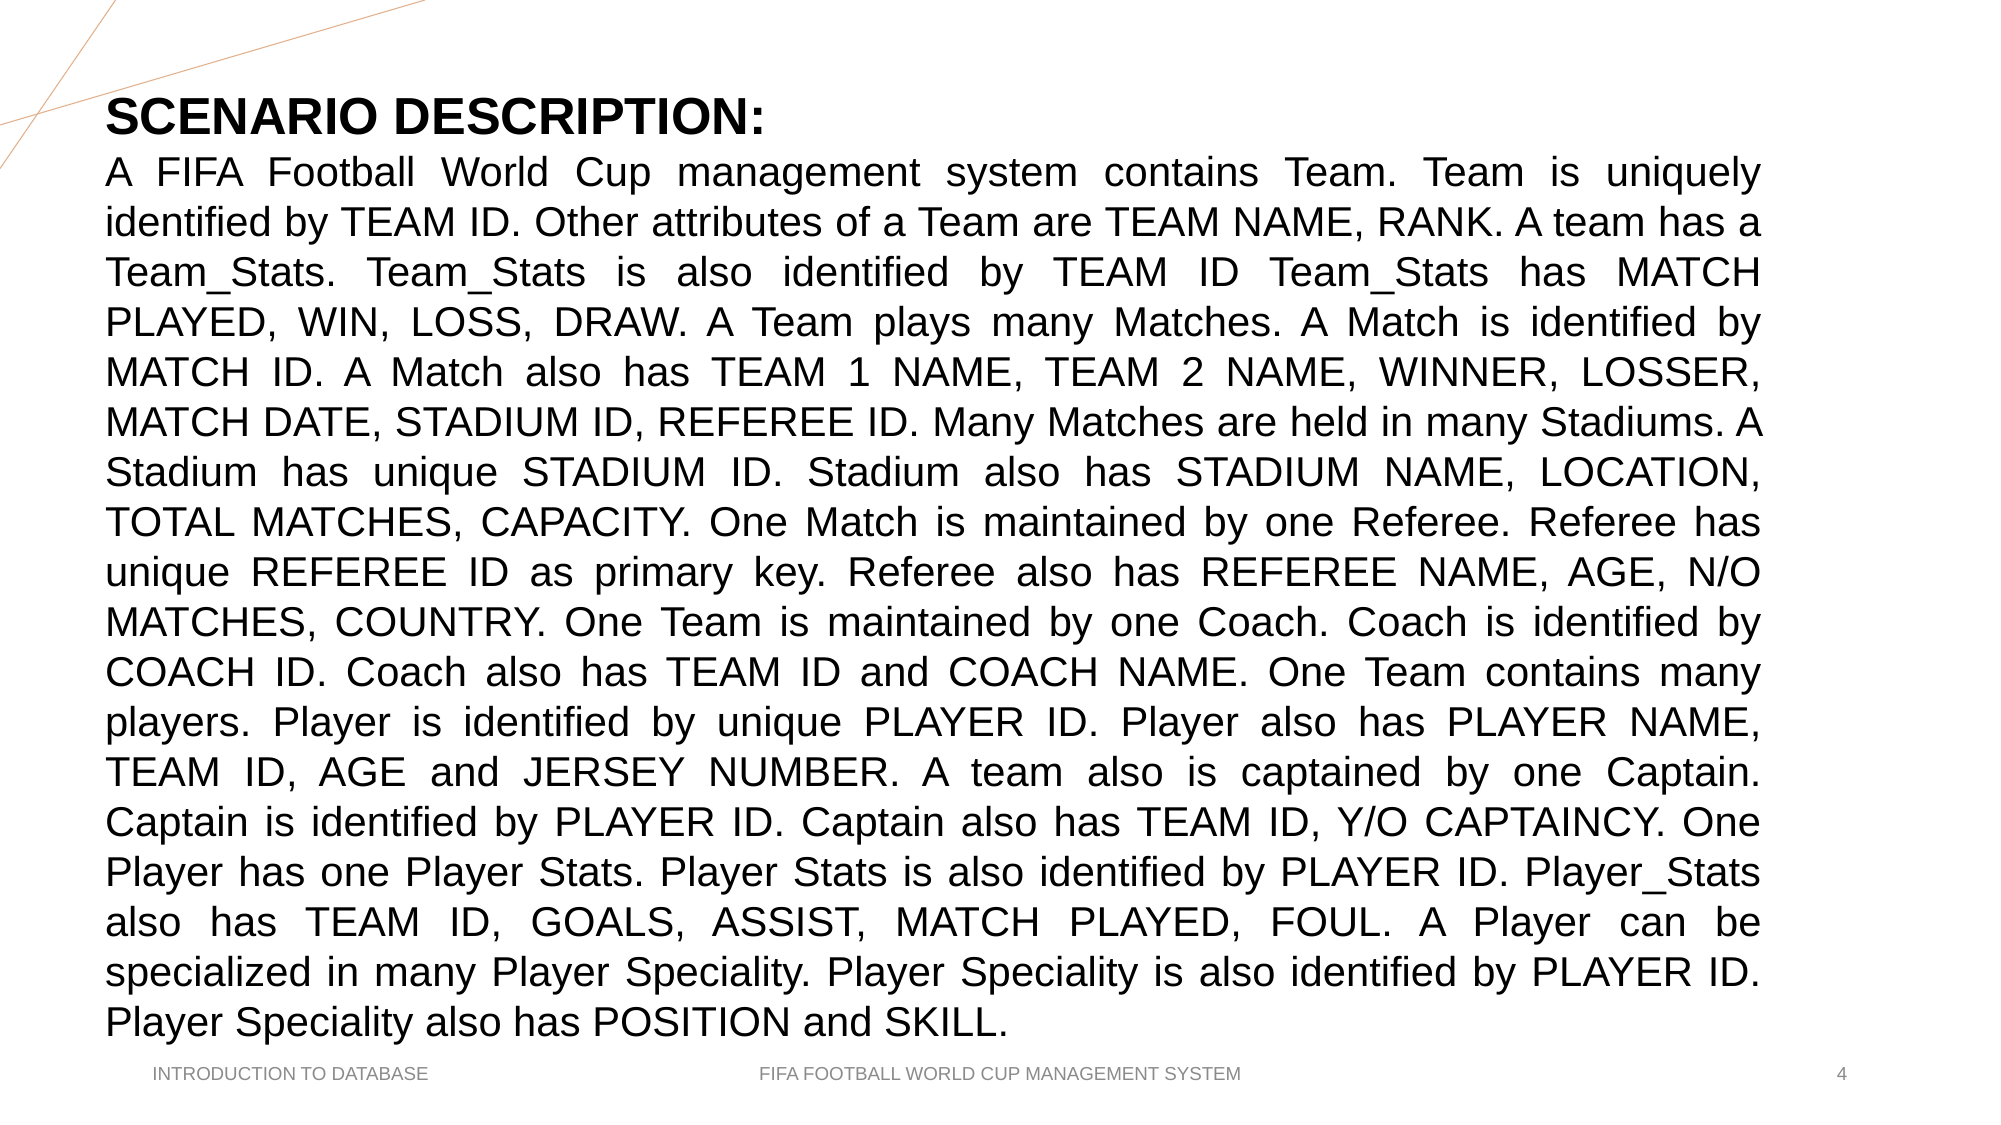

SCENARIO DESCRIPTION:
A FIFA Football World Cup management system contains Team. Team is uniquely identified by TEAM ID. Other attributes of a Team are TEAM NAME, RANK. A team has a Team_Stats. Team_Stats is also identified by TEAM ID Team_Stats has MATCH PLAYED, WIN, LOSS, DRAW. A Team plays many Matches. A Match is identified by MATCH ID. A Match also has TEAM 1 NAME, TEAM 2 NAME, WINNER, LOSSER, MATCH DATE, STADIUM ID, REFEREE ID. Many Matches are held in many Stadiums. A Stadium has unique STADIUM ID. Stadium also has STADIUM NAME, LOCATION, TOTAL MATCHES, CAPACITY. One Match is maintained by one Referee. Referee has unique REFEREE ID as primary key. Referee also has REFEREE NAME, AGE, N/O MATCHES, COUNTRY. One Team is maintained by one Coach. Coach is identified by COACH ID. Coach also has TEAM ID and COACH NAME. One Team contains many players. Player is identified by unique PLAYER ID. Player also has PLAYER NAME, TEAM ID, AGE and JERSEY NUMBER. A team also is captained by one Captain. Captain is identified by PLAYER ID. Captain also has TEAM ID, Y/O CAPTAINCY. One Player has one Player Stats. Player Stats is also identified by PLAYER ID. Player_Stats also has TEAM ID, GOALS, ASSIST, MATCH PLAYED, FOUL. A Player can be specialized in many Player Speciality. Player Speciality is also identified by PLAYER ID. Player Speciality also has POSITION and SKILL.

INTRODUCTION TO DATABASE
FIFA FOOTBALL WORLD CUP MANAGEMENT SYSTEM
4